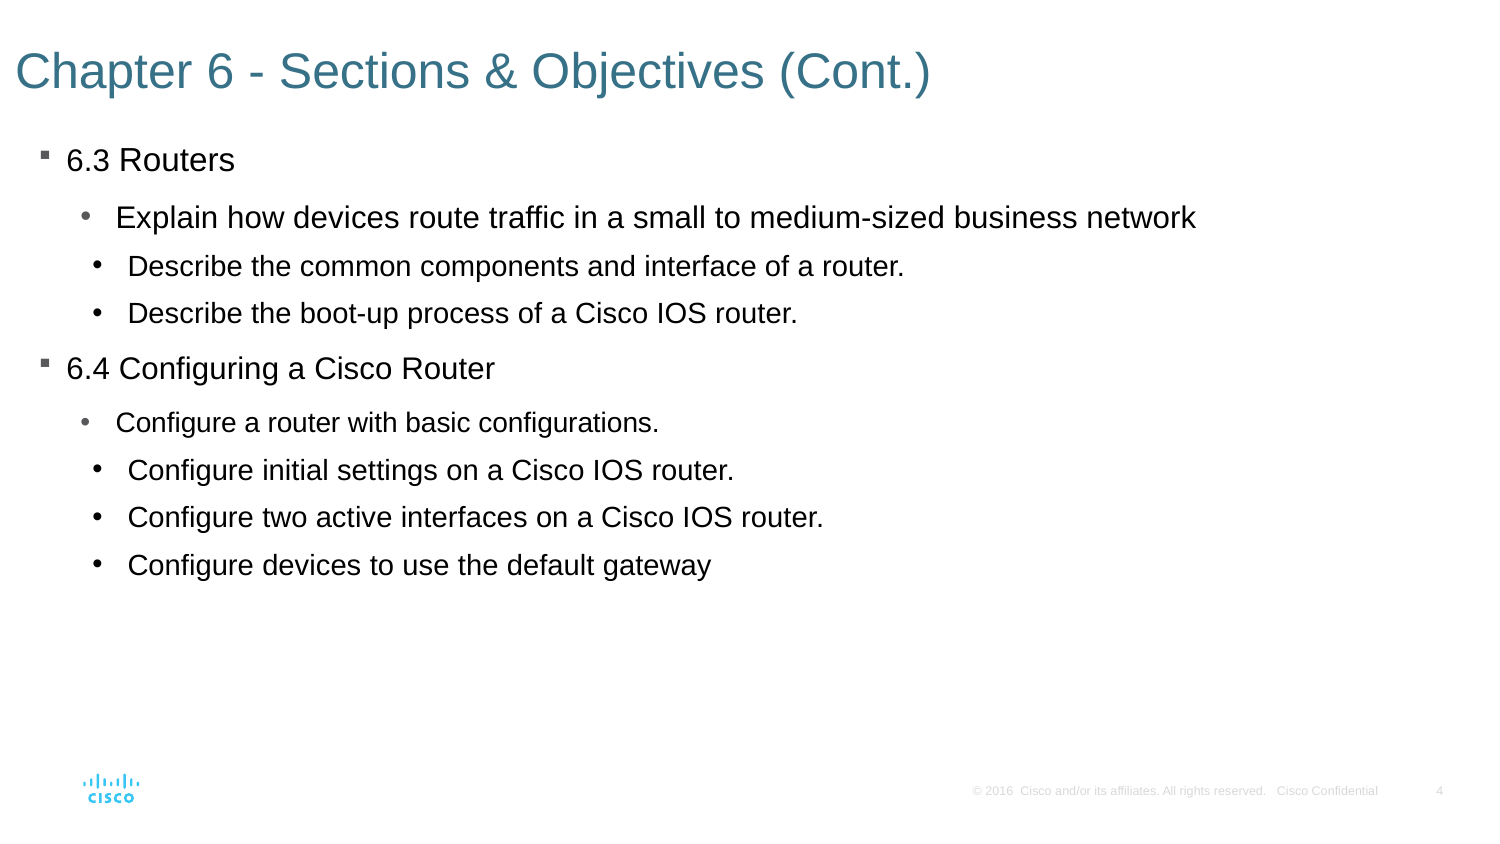

# Chapter 6 - Sections & Objectives (Cont.)
6.3 Routers
Explain how devices route traffic in a small to medium-sized business network
Describe the common components and interface of a router.
Describe the boot-up process of a Cisco IOS router.
6.4 Configuring a Cisco Router
Configure a router with basic configurations.
Configure initial settings on a Cisco IOS router.
Configure two active interfaces on a Cisco IOS router.
Configure devices to use the default gateway